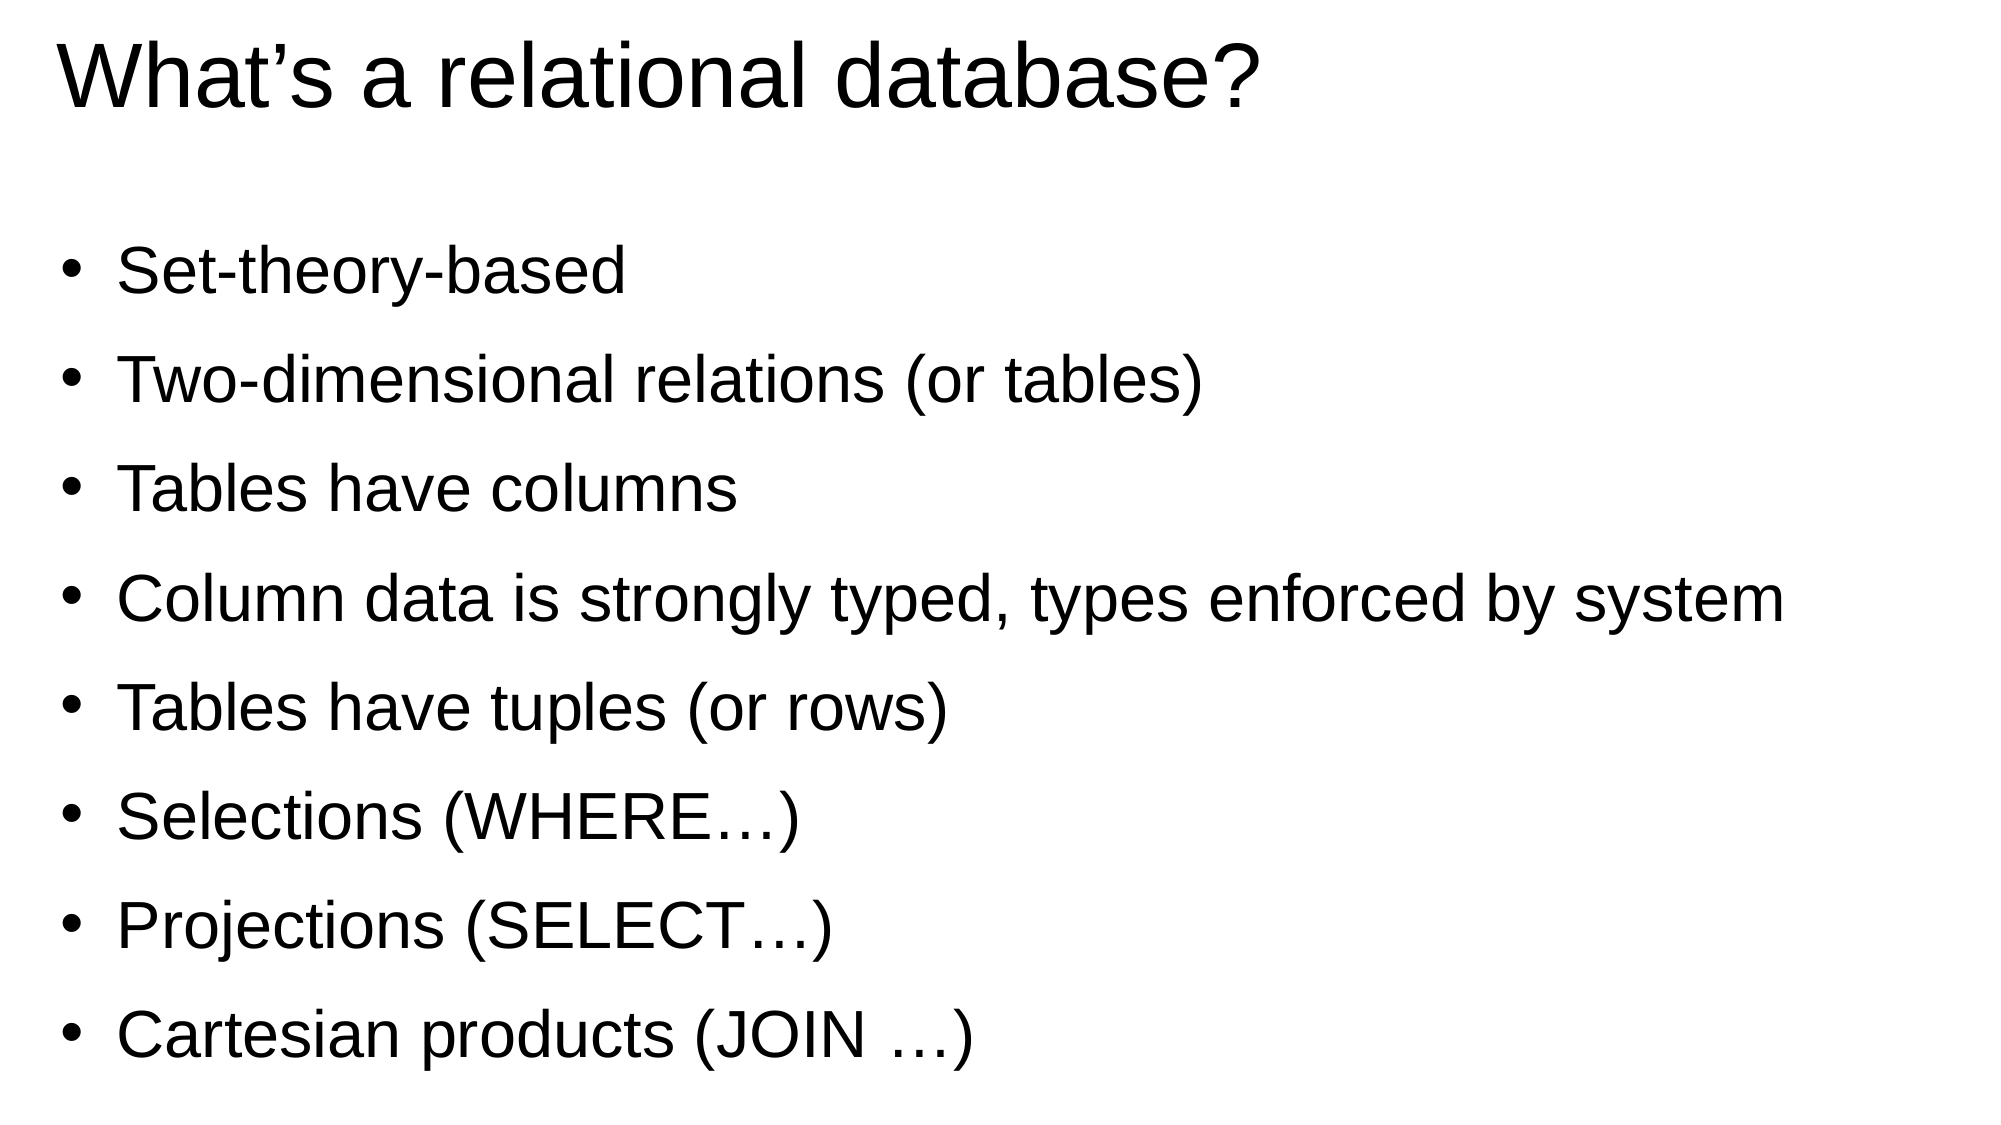

# What’s a relational database?
Set-theory-based
Two-dimensional relations (or tables)
Tables have columns
Column data is strongly typed, types enforced by system
Tables have tuples (or rows)
Selections (WHERE…)
Projections (SELECT…)
Cartesian products (JOIN …)